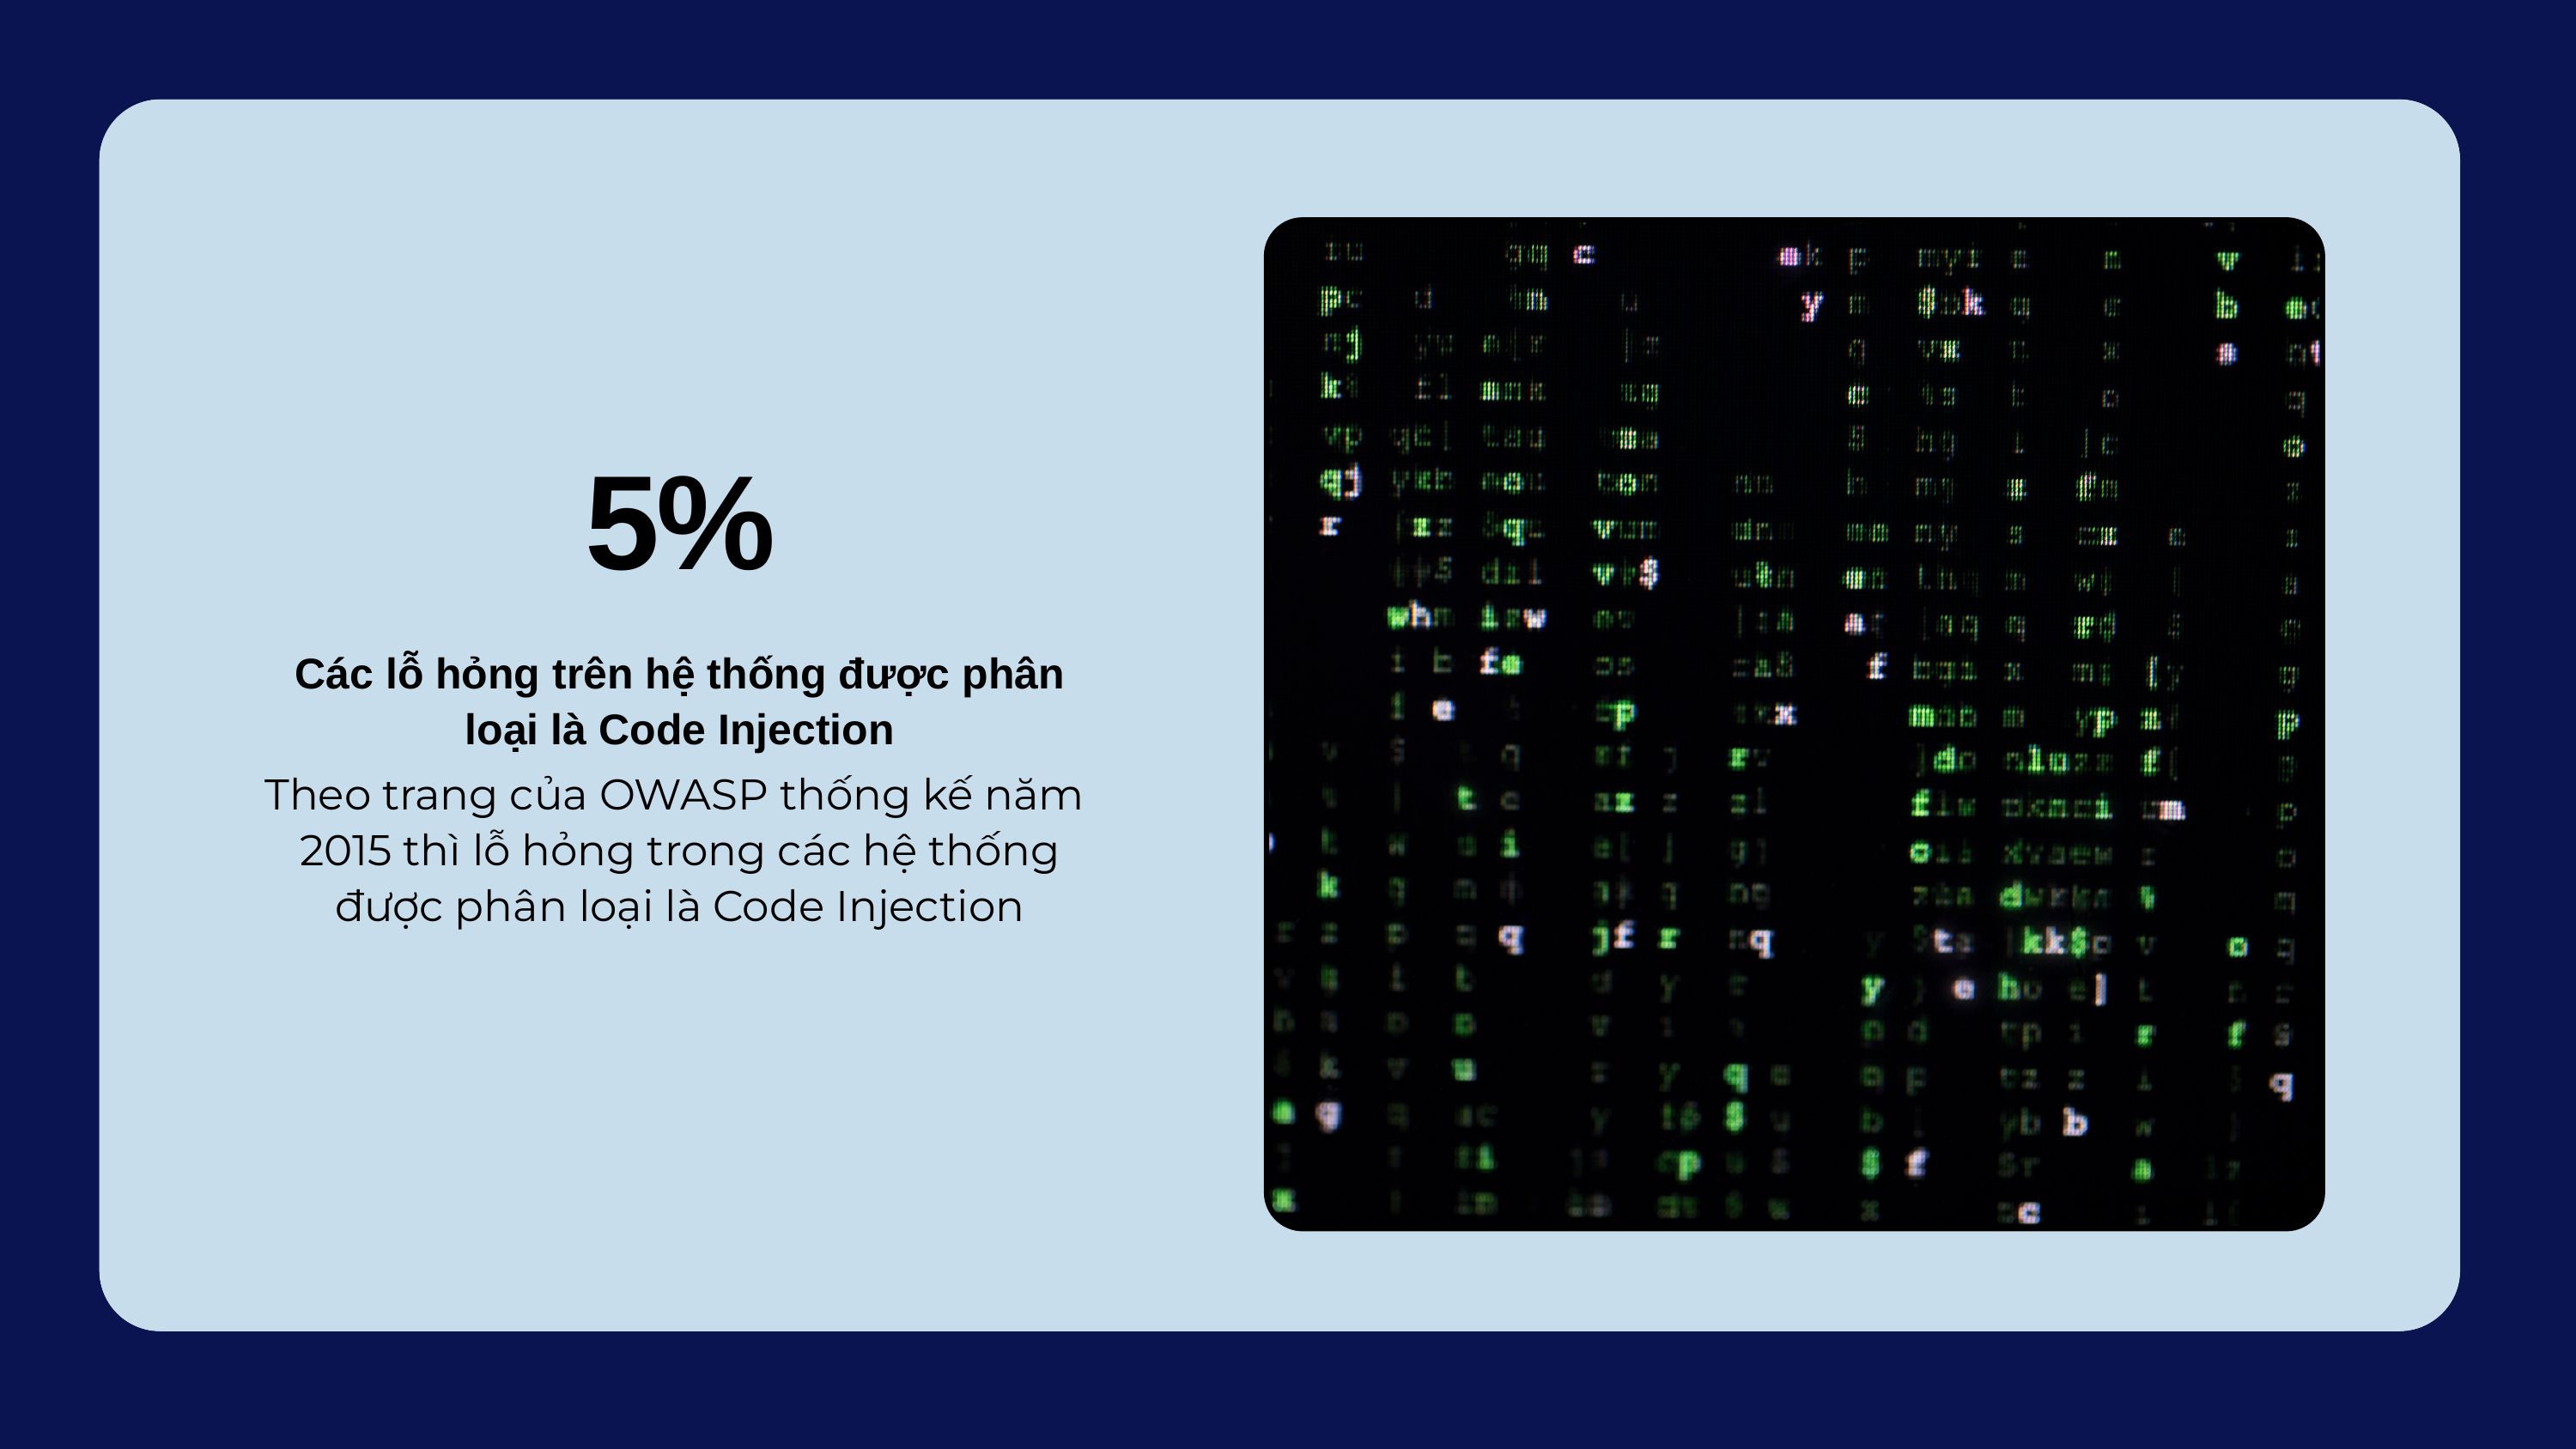

5%
Các lỗ hỏng trên hệ thống được phân loại là Code Injection
Theo trang của OWASP thống kế năm  2015 thì lỗ hỏng trong các hệ thống được phân loại là Code Injection